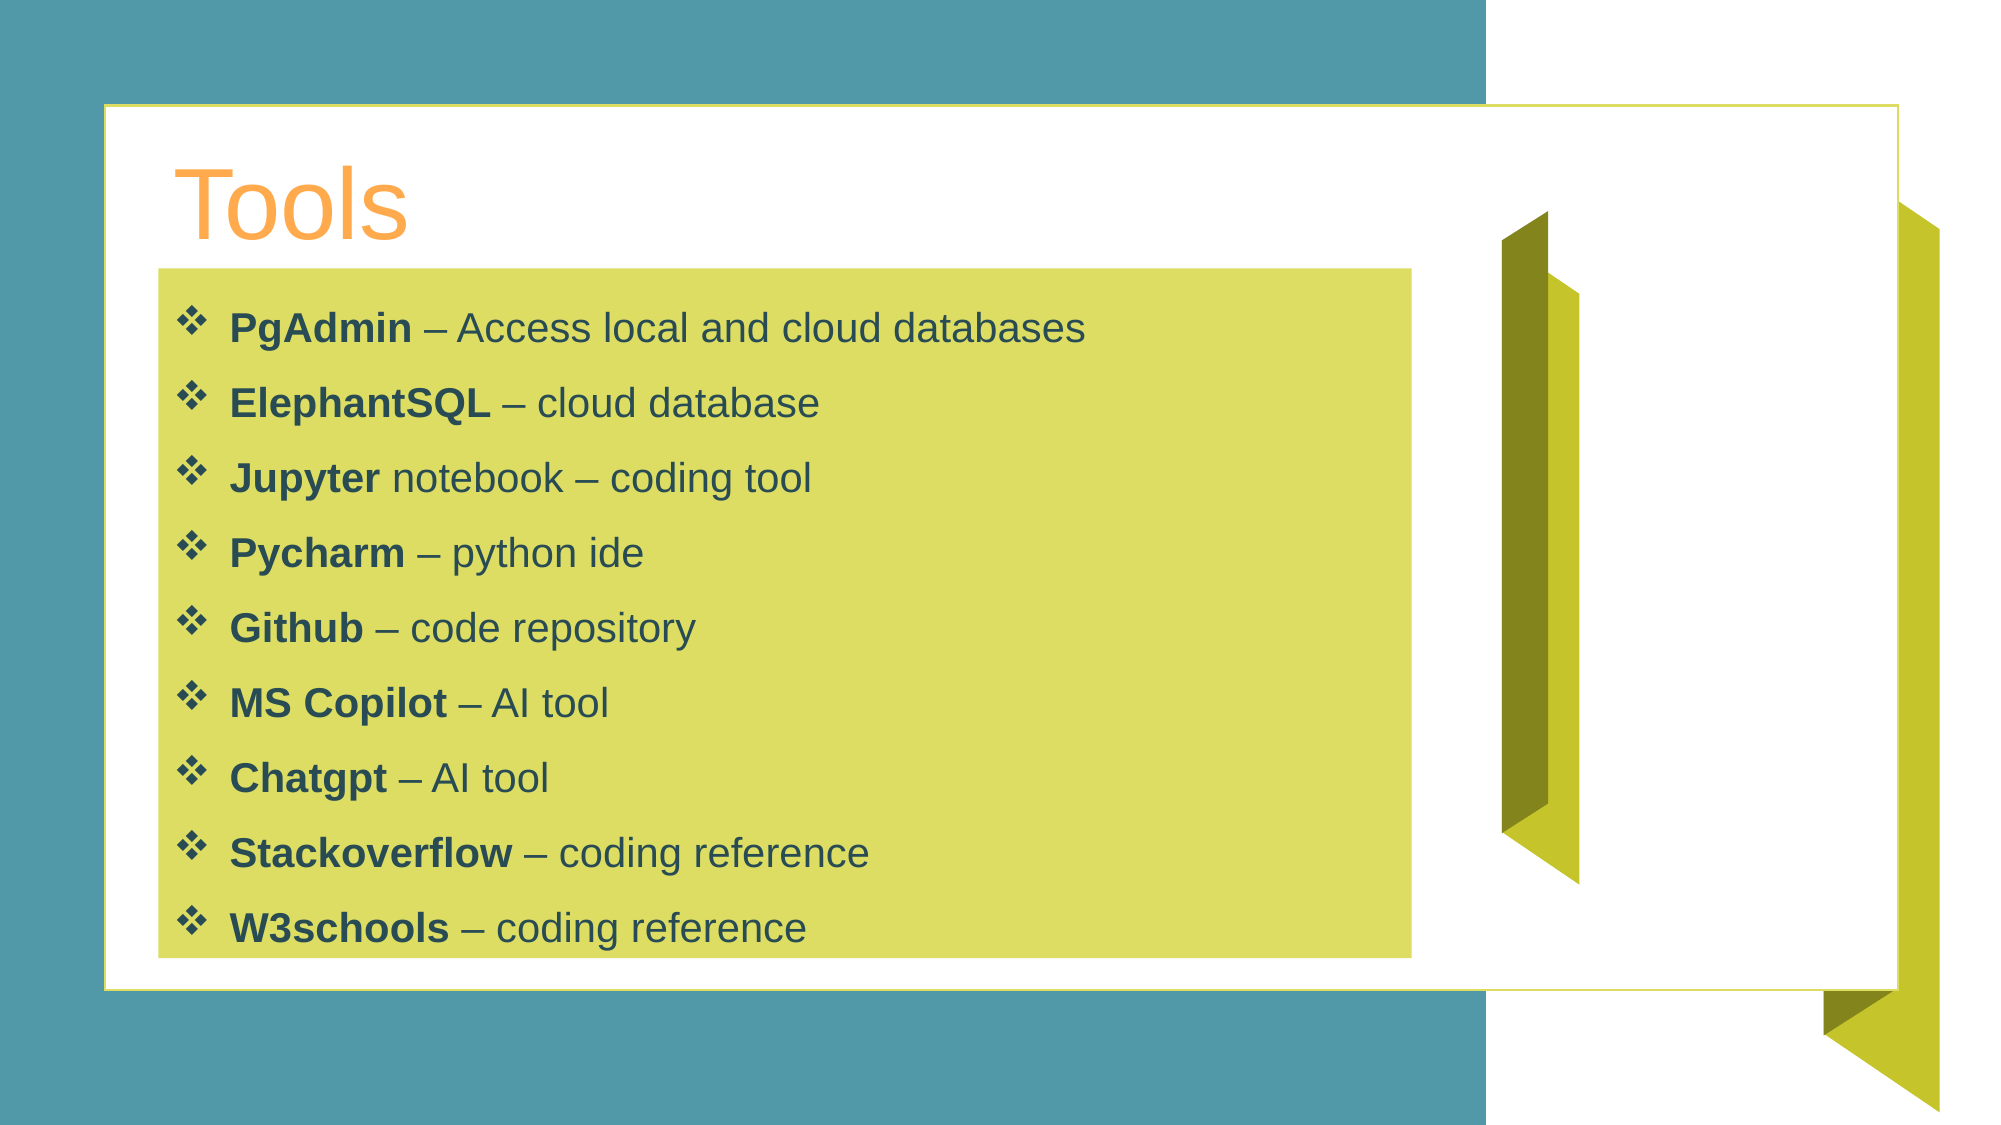

# Tools

PgAdmin – Access local and cloud databases
ElephantSQL – cloud database
Jupyter notebook – coding tool
Pycharm – python ide
Github – code repository
MS Copilot – AI tool
Chatgpt – AI tool
Stackoverflow – coding reference
W3schools – coding reference